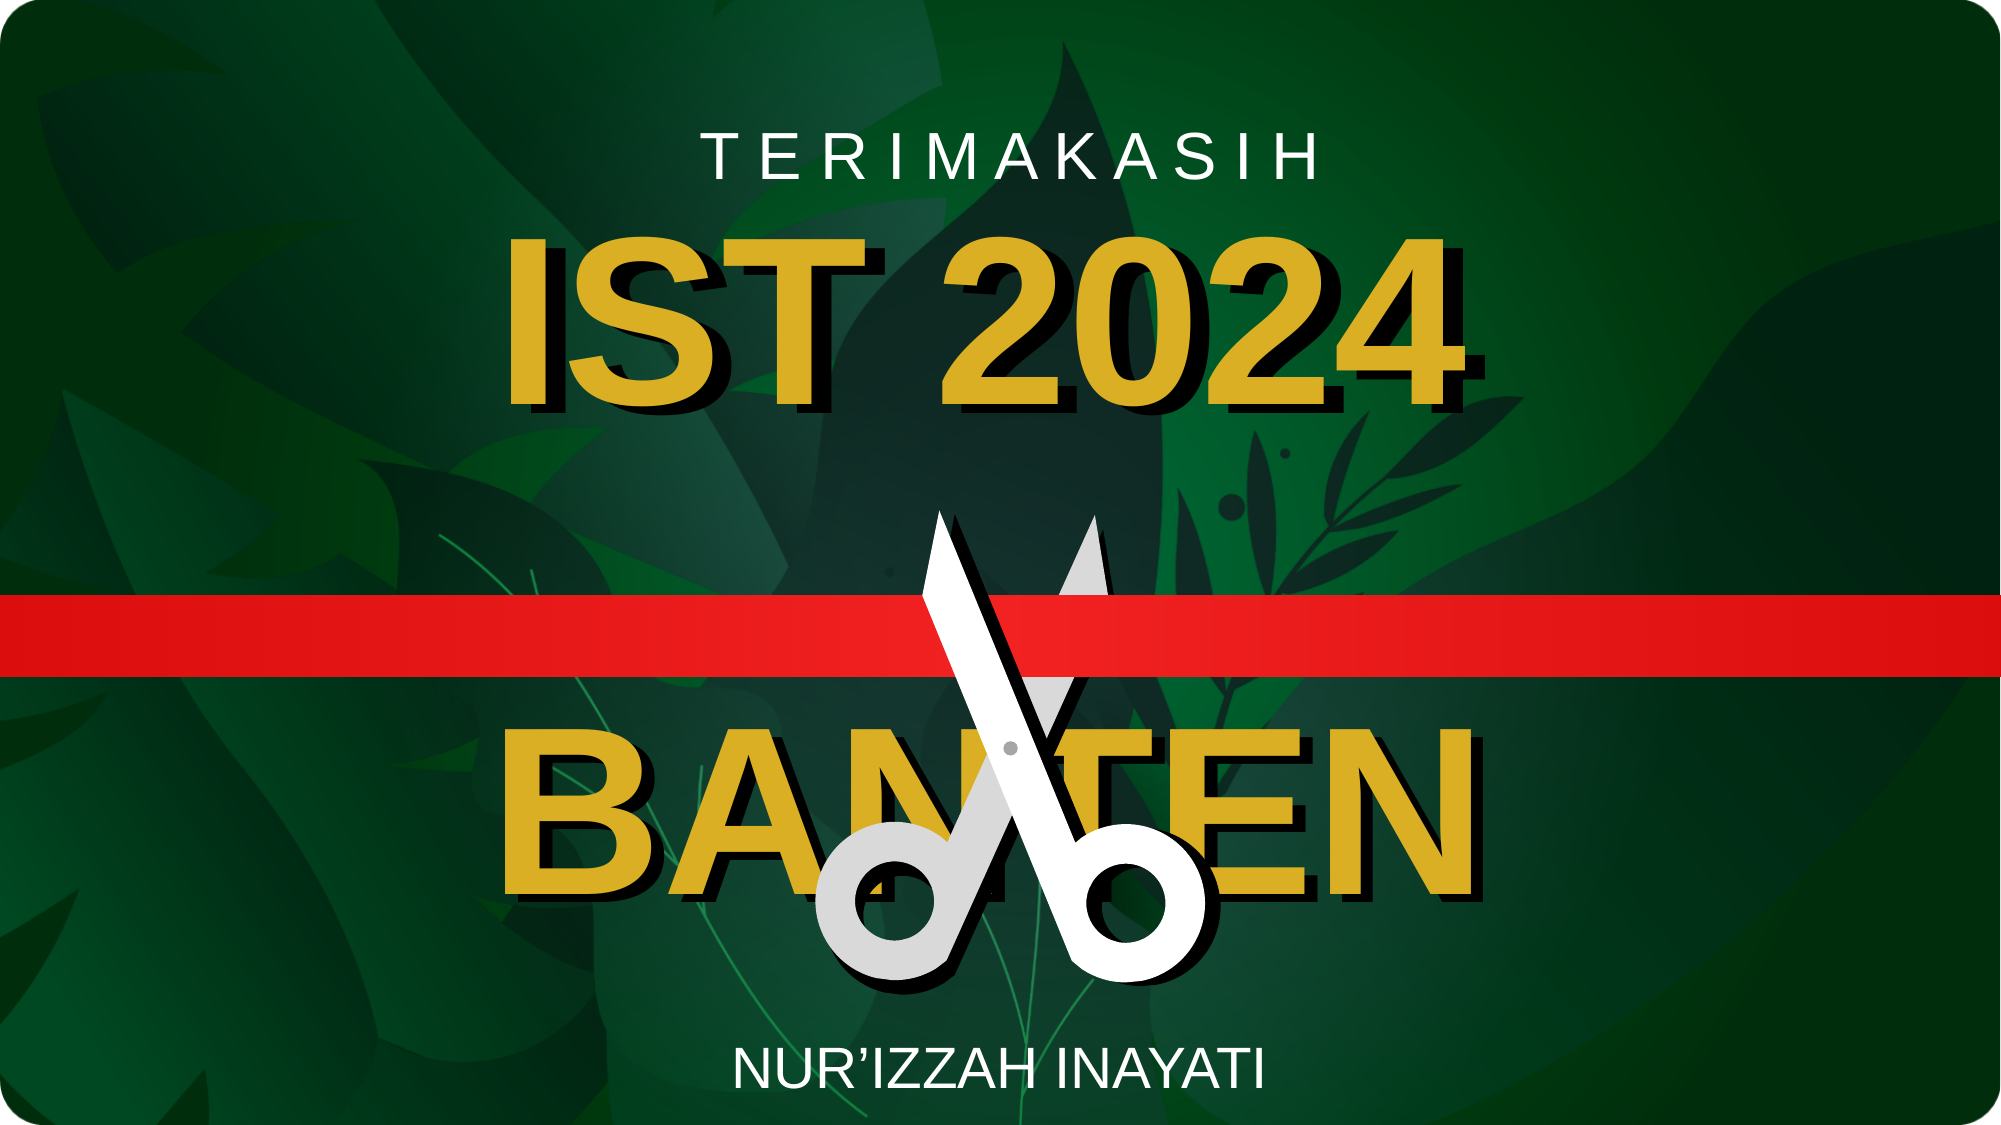

T E R I M A K A S I H
	IST 2024
IST 2024

BANTEN
BANTEN

NUR’IZZAH INAYATI